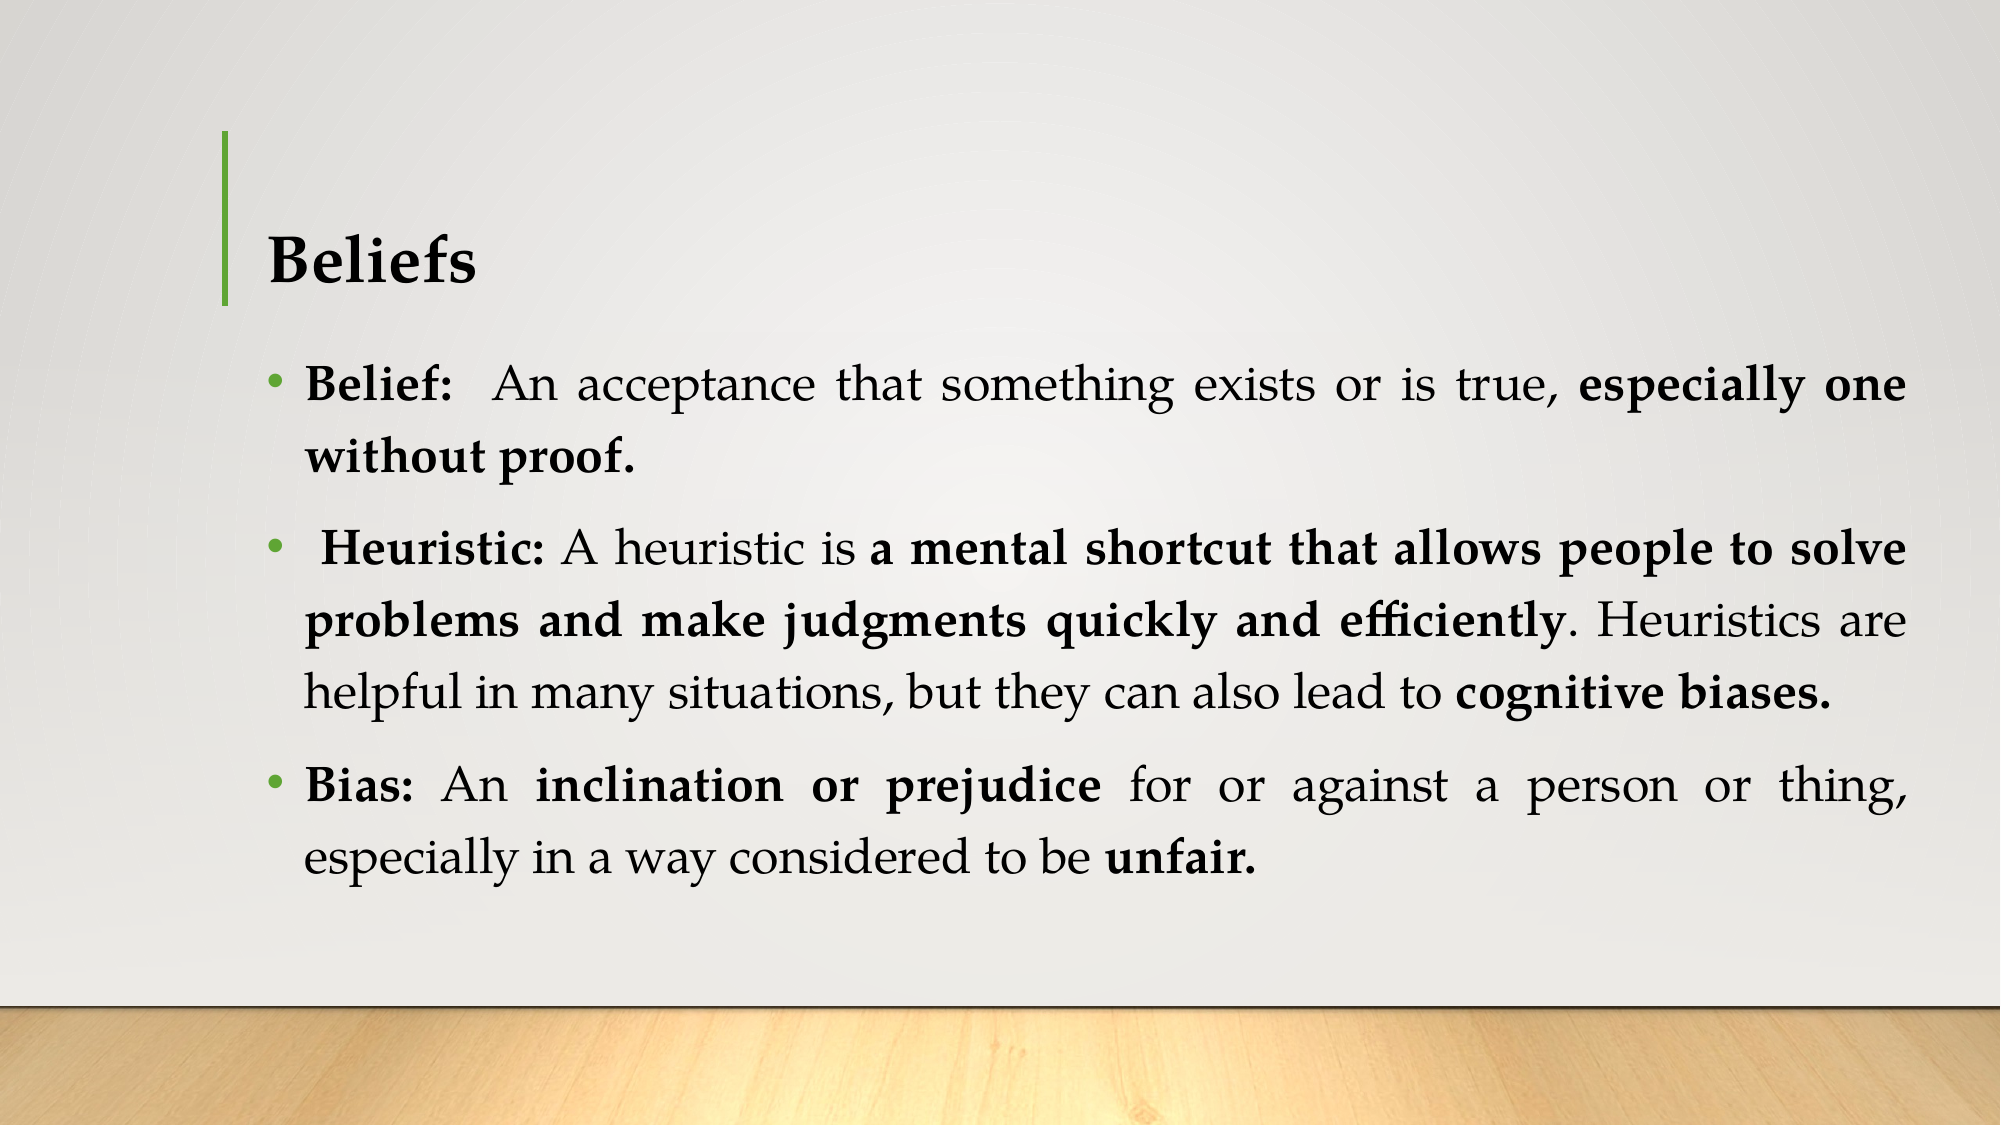

# Beliefs
Belief:  An acceptance that something exists or is true, especially one without proof.
 Heuristic: A heuristic is a mental shortcut that allows people to solve problems and make judgments quickly and efficiently. Heuristics are helpful in many situations, but they can also lead to cognitive biases.
Bias: An inclination or prejudice for or against a person or thing, especially in a way considered to be unfair.